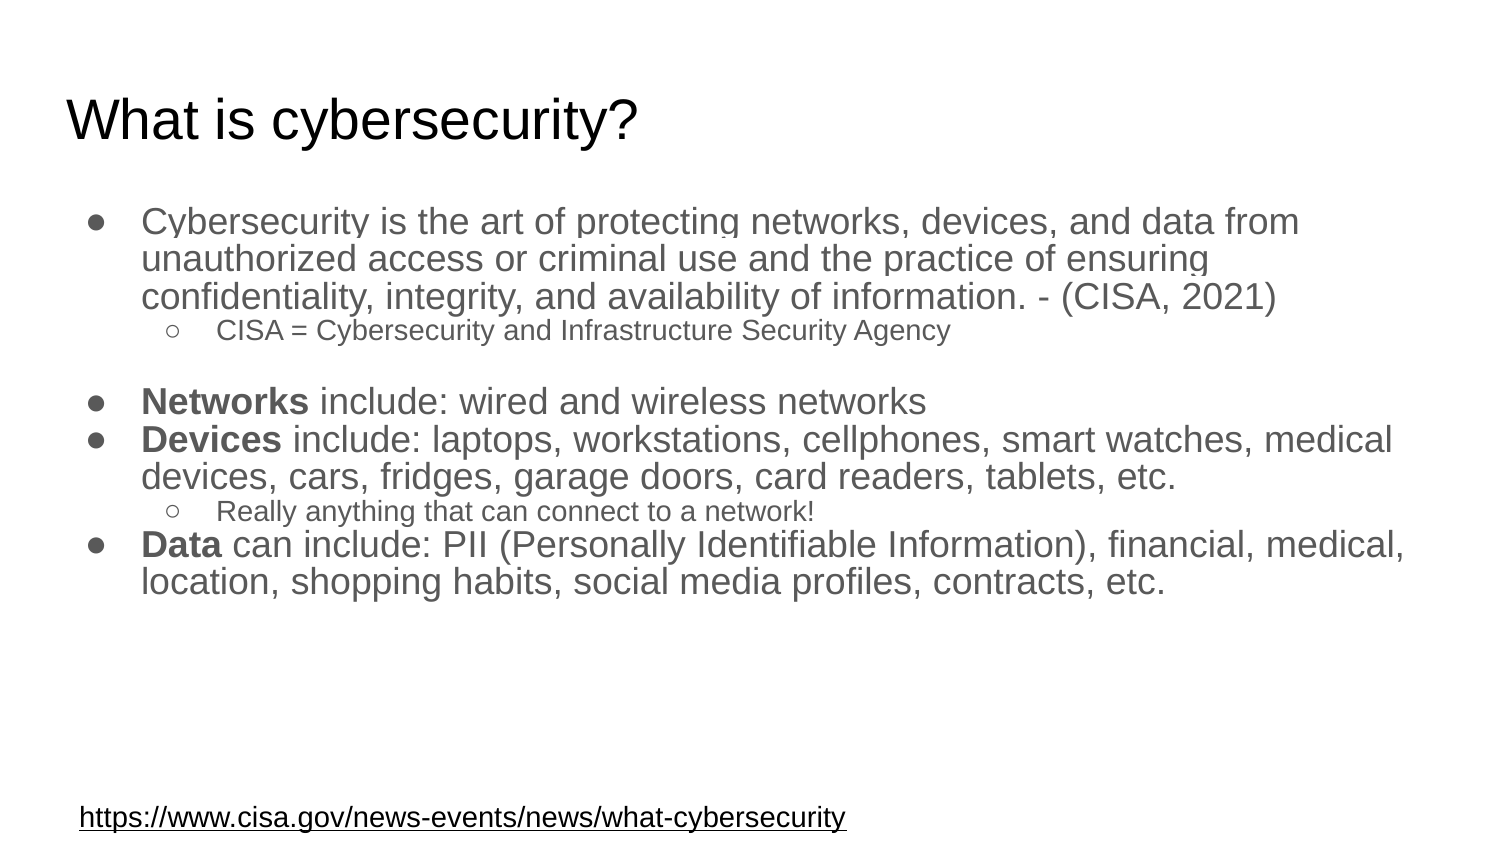

# What is cybersecurity?
Cybersecurity is the art of protecting networks, devices, and data from unauthorized access or criminal use and the practice of ensuring confidentiality, integrity, and availability of information. - (CISA, 2021)
CISA = Cybersecurity and Infrastructure Security Agency

Networks include: wired and wireless networks
Devices include: laptops, workstations, cellphones, smart watches, medical devices, cars, fridges, garage doors, card readers, tablets, etc.
Really anything that can connect to a network!
Data can include: PII (Personally Identifiable Information), financial, medical, location, shopping habits, social media profiles, contracts, etc.
https://www.cisa.gov/news-events/news/what-cybersecurity